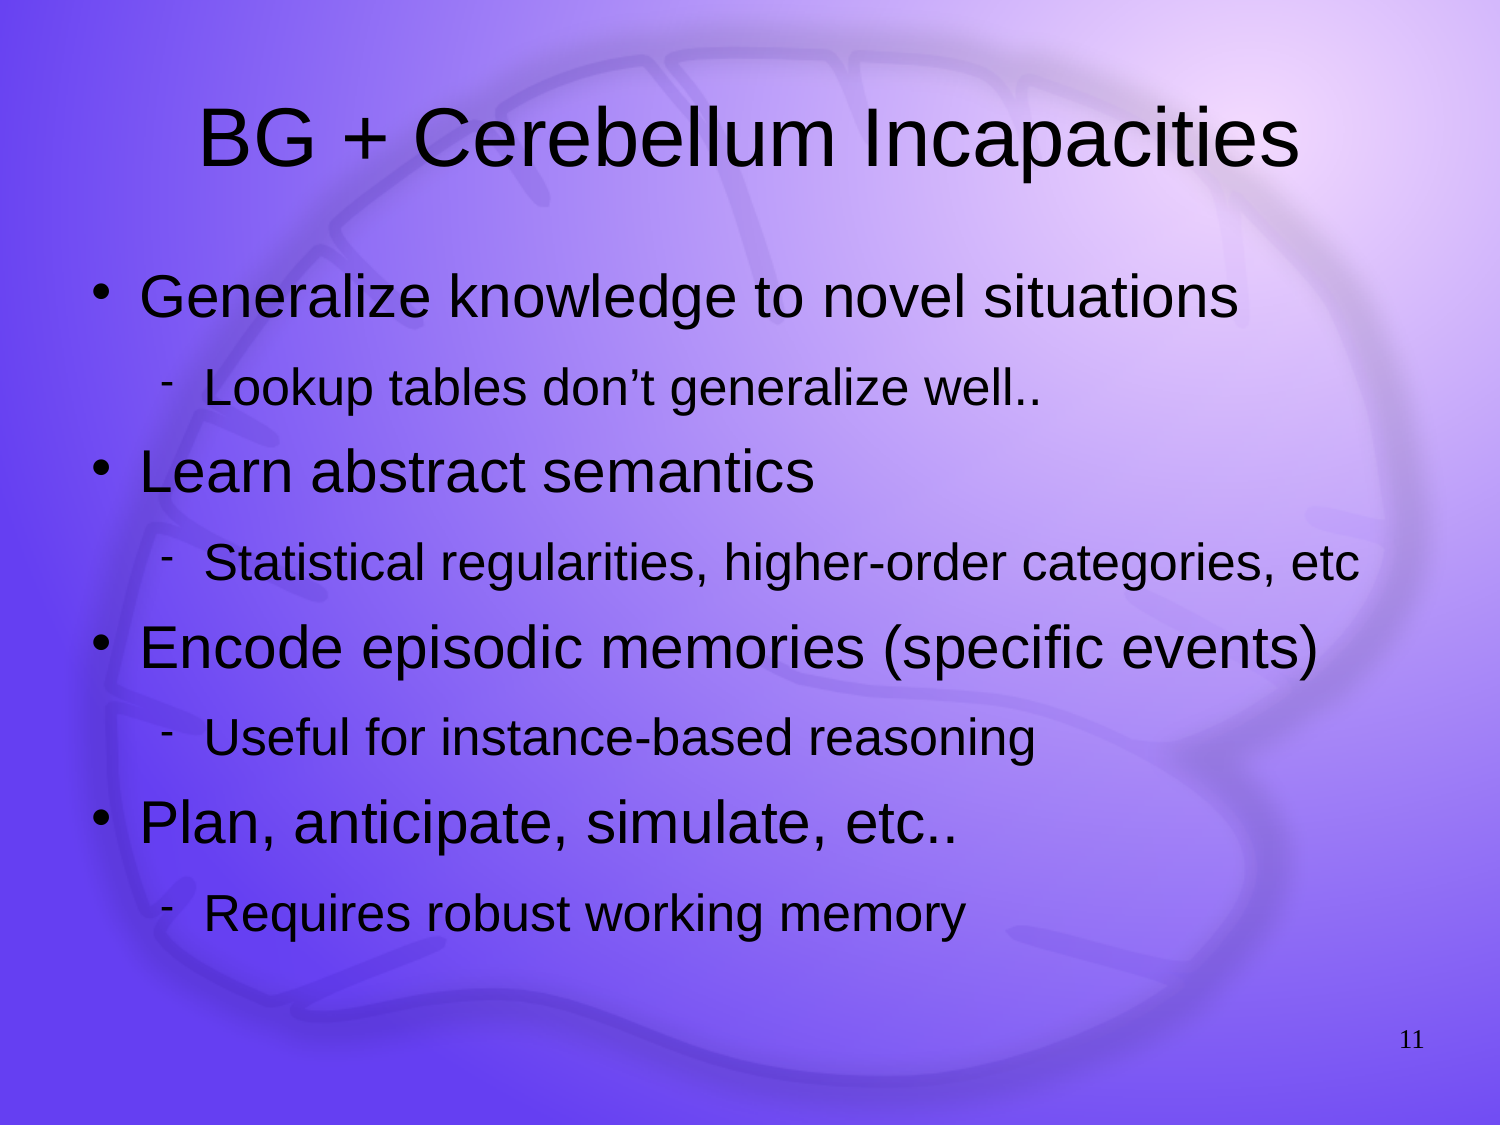

# BG + Cerebellum Incapacities
Generalize knowledge to novel situations
Lookup tables don’t generalize well..
Learn abstract semantics
Statistical regularities, higher-order categories, etc
Encode episodic memories (specific events)
Useful for instance-based reasoning
Plan, anticipate, simulate, etc..
Requires robust working memory
11